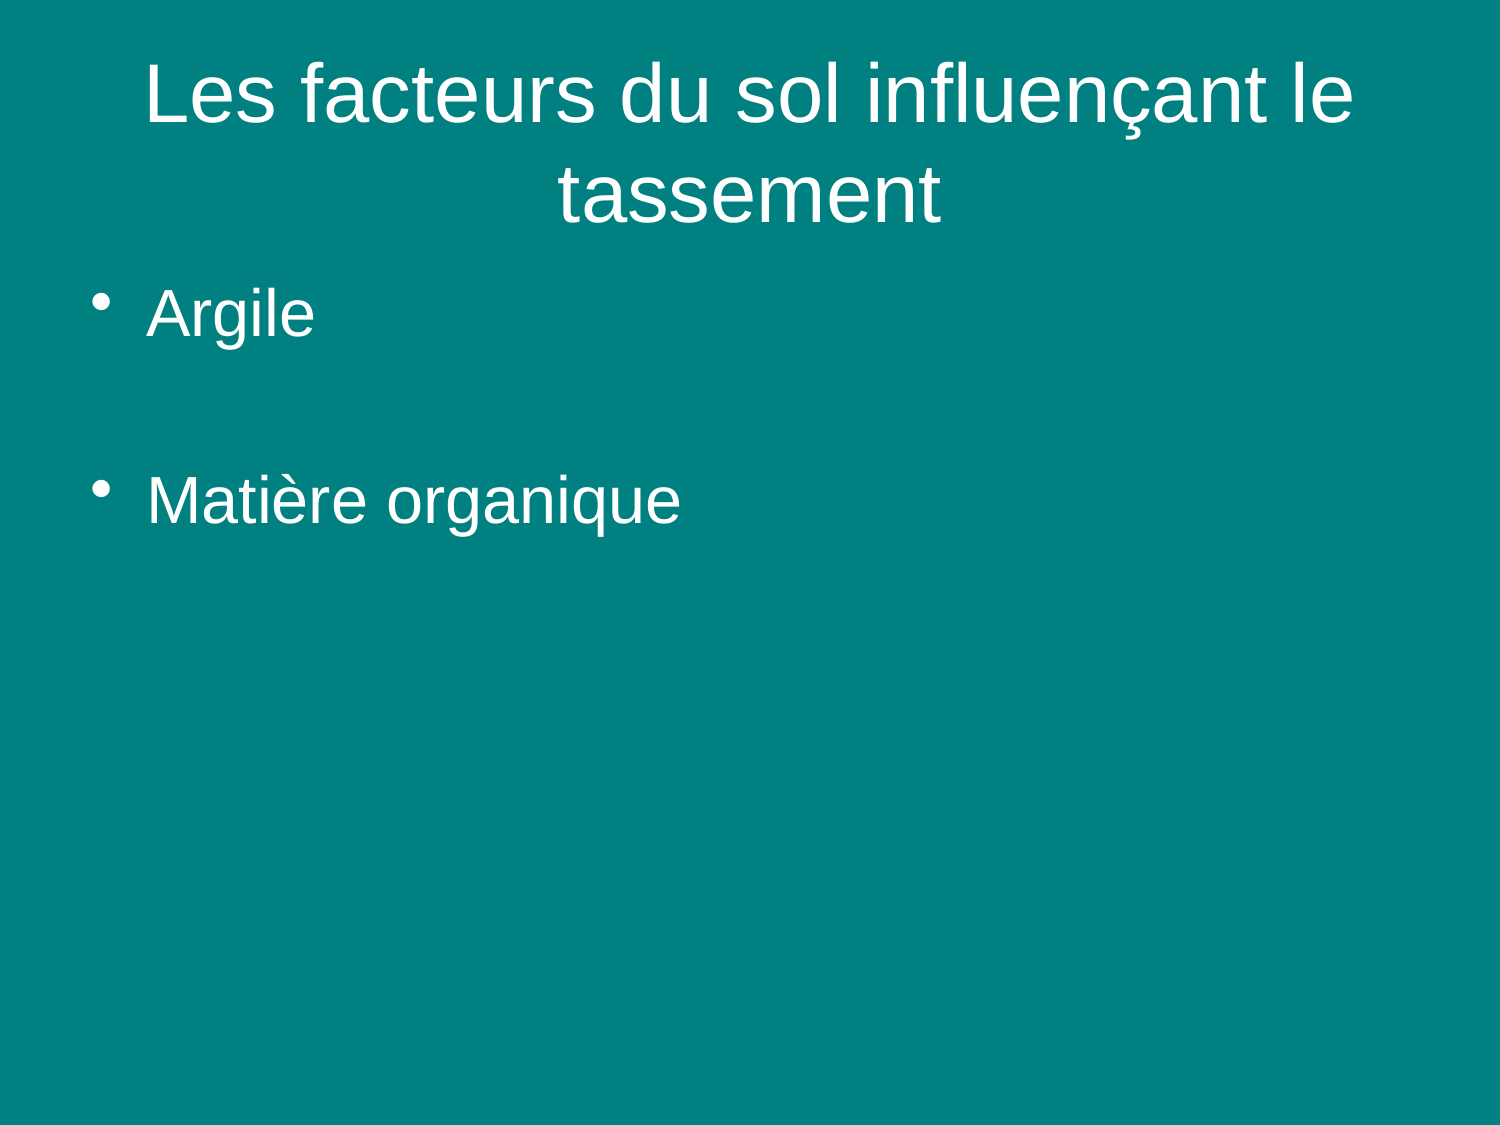

# Les facteurs du sol influençant le tassement
Argile

Matière organique